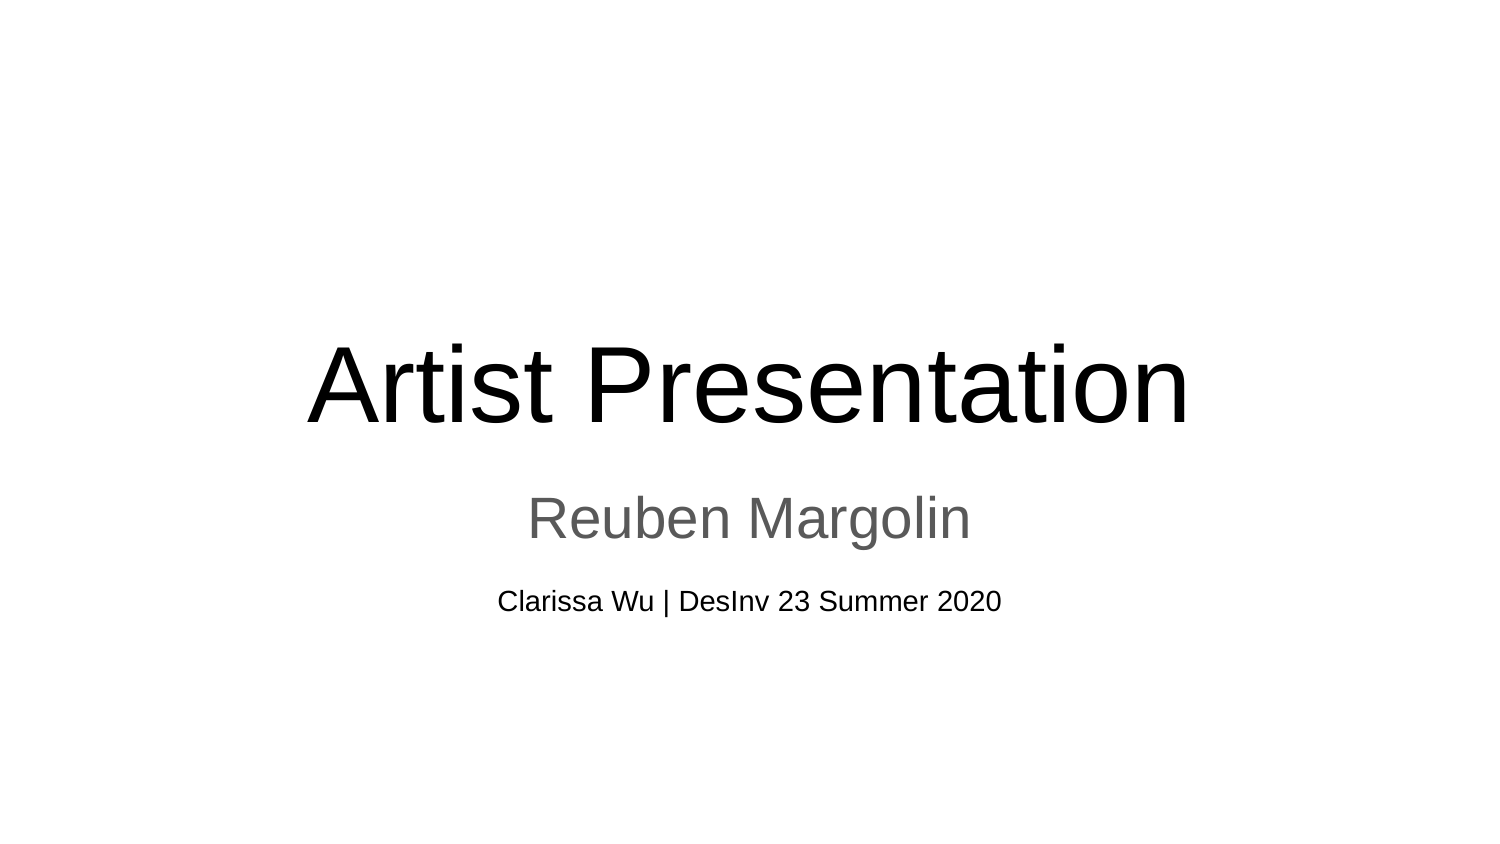

# Artist Presentation
Reuben Margolin
Clarissa Wu | DesInv 23 Summer 2020